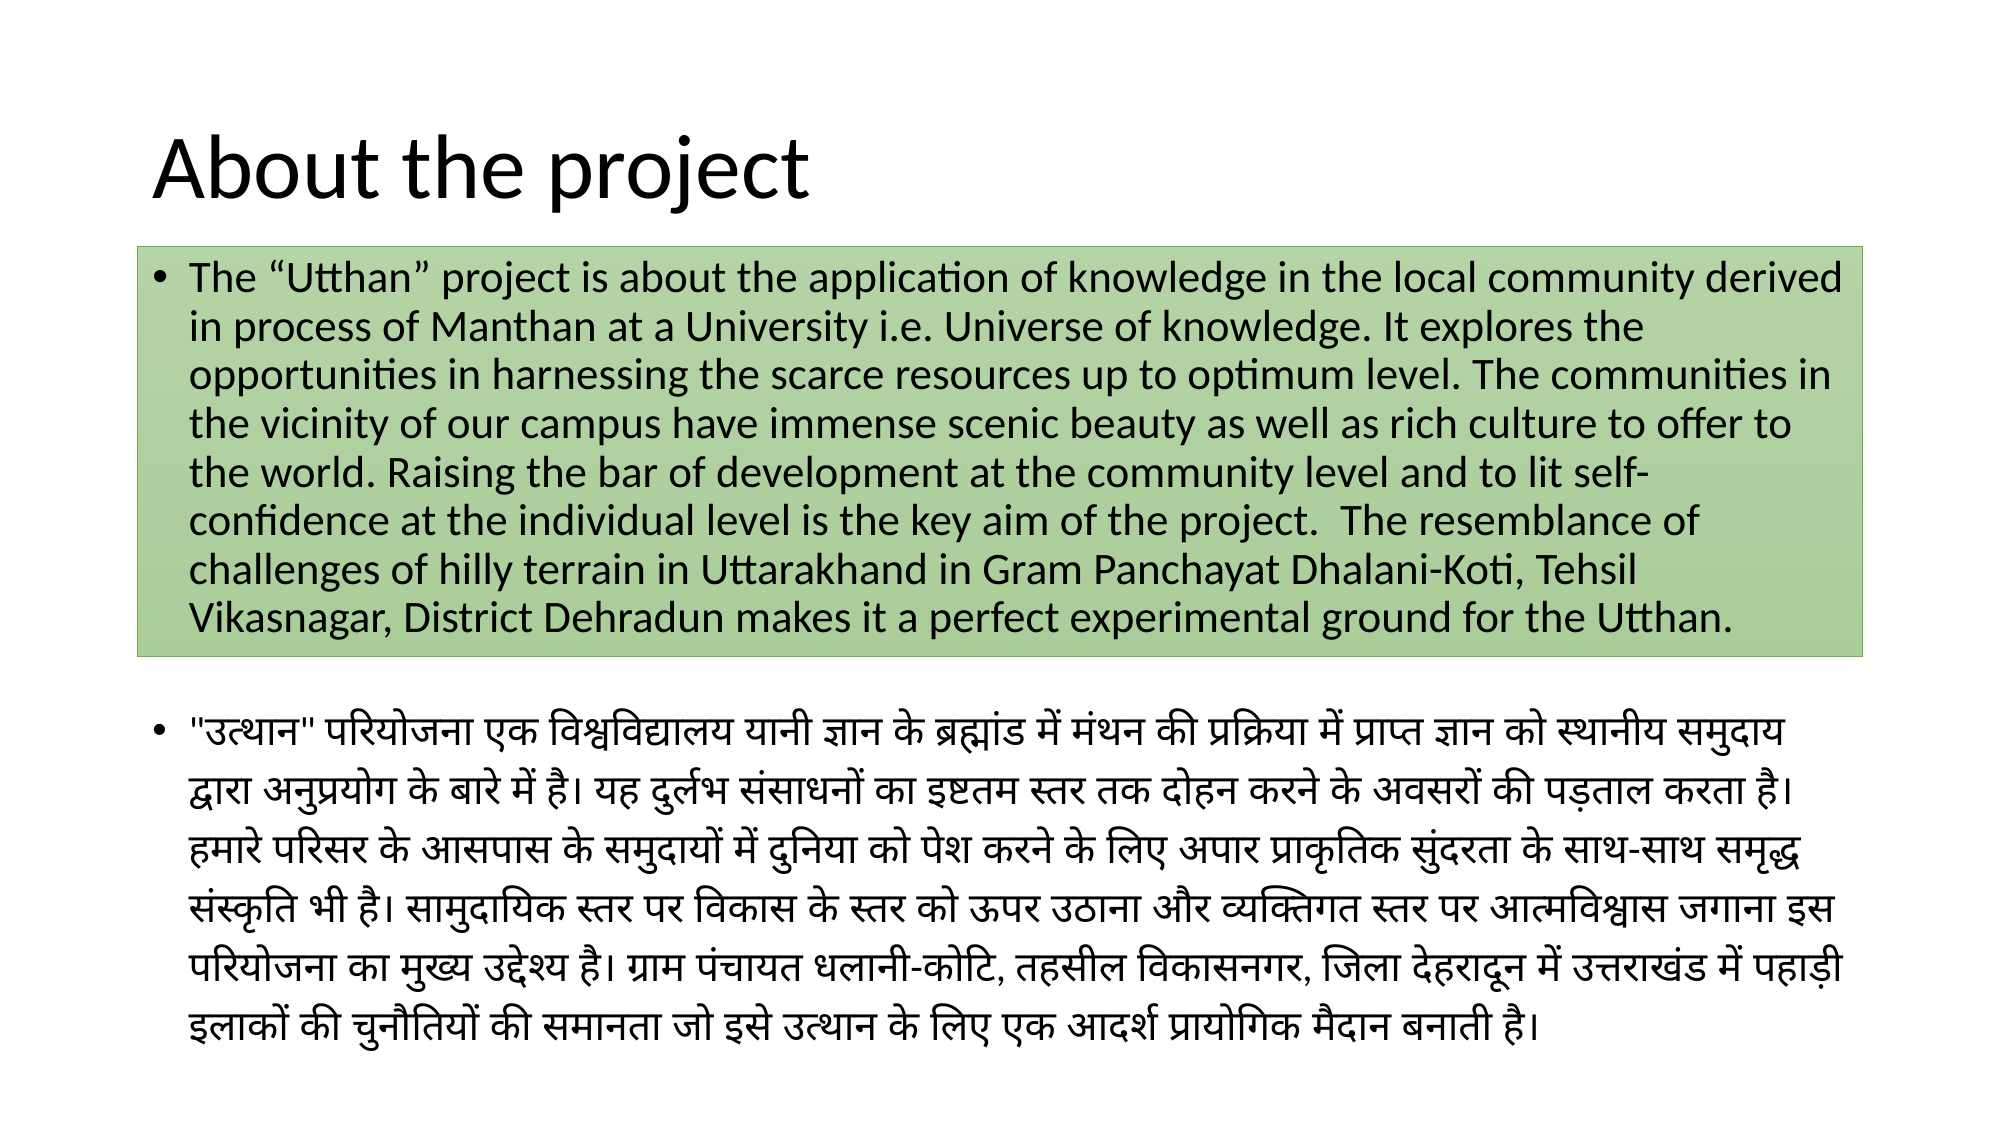

# About the project
The “Utthan” project is about the application of knowledge in the local community derived in process of Manthan at a University i.e. Universe of knowledge. It explores the opportunities in harnessing the scarce resources up to optimum level. The communities in the vicinity of our campus have immense scenic beauty as well as rich culture to offer to the world. Raising the bar of development at the community level and to lit self-confidence at the individual level is the key aim of the project.  The resemblance of challenges of hilly terrain in Uttarakhand in Gram Panchayat Dhalani-Koti, Tehsil Vikasnagar, District Dehradun makes it a perfect experimental ground for the Utthan.
"उत्थान" परियोजना एक विश्वविद्यालय यानी ज्ञान के ब्रह्मांड में मंथन की प्रक्रिया में प्राप्त ज्ञान को स्थानीय समुदाय द्वारा अनुप्रयोग के बारे में है। यह दुर्लभ संसाधनों का इष्टतम स्तर तक दोहन करने के अवसरों की पड़ताल करता है। हमारे परिसर के आसपास के समुदायों में दुनिया को पेश करने के लिए अपार प्राकृतिक सुंदरता के साथ-साथ समृद्ध संस्कृति भी है। सामुदायिक स्तर पर विकास के स्तर को ऊपर उठाना और व्यक्तिगत स्तर पर आत्मविश्वास जगाना इस परियोजना का मुख्य उद्देश्य है। ग्राम पंचायत धलानी-कोटि, तहसील विकासनगर, जिला देहरादून में उत्तराखंड में पहाड़ी इलाकों की चुनौतियों की समानता जो इसे उत्थान के लिए एक आदर्श प्रायोगिक मैदान बनाती है।